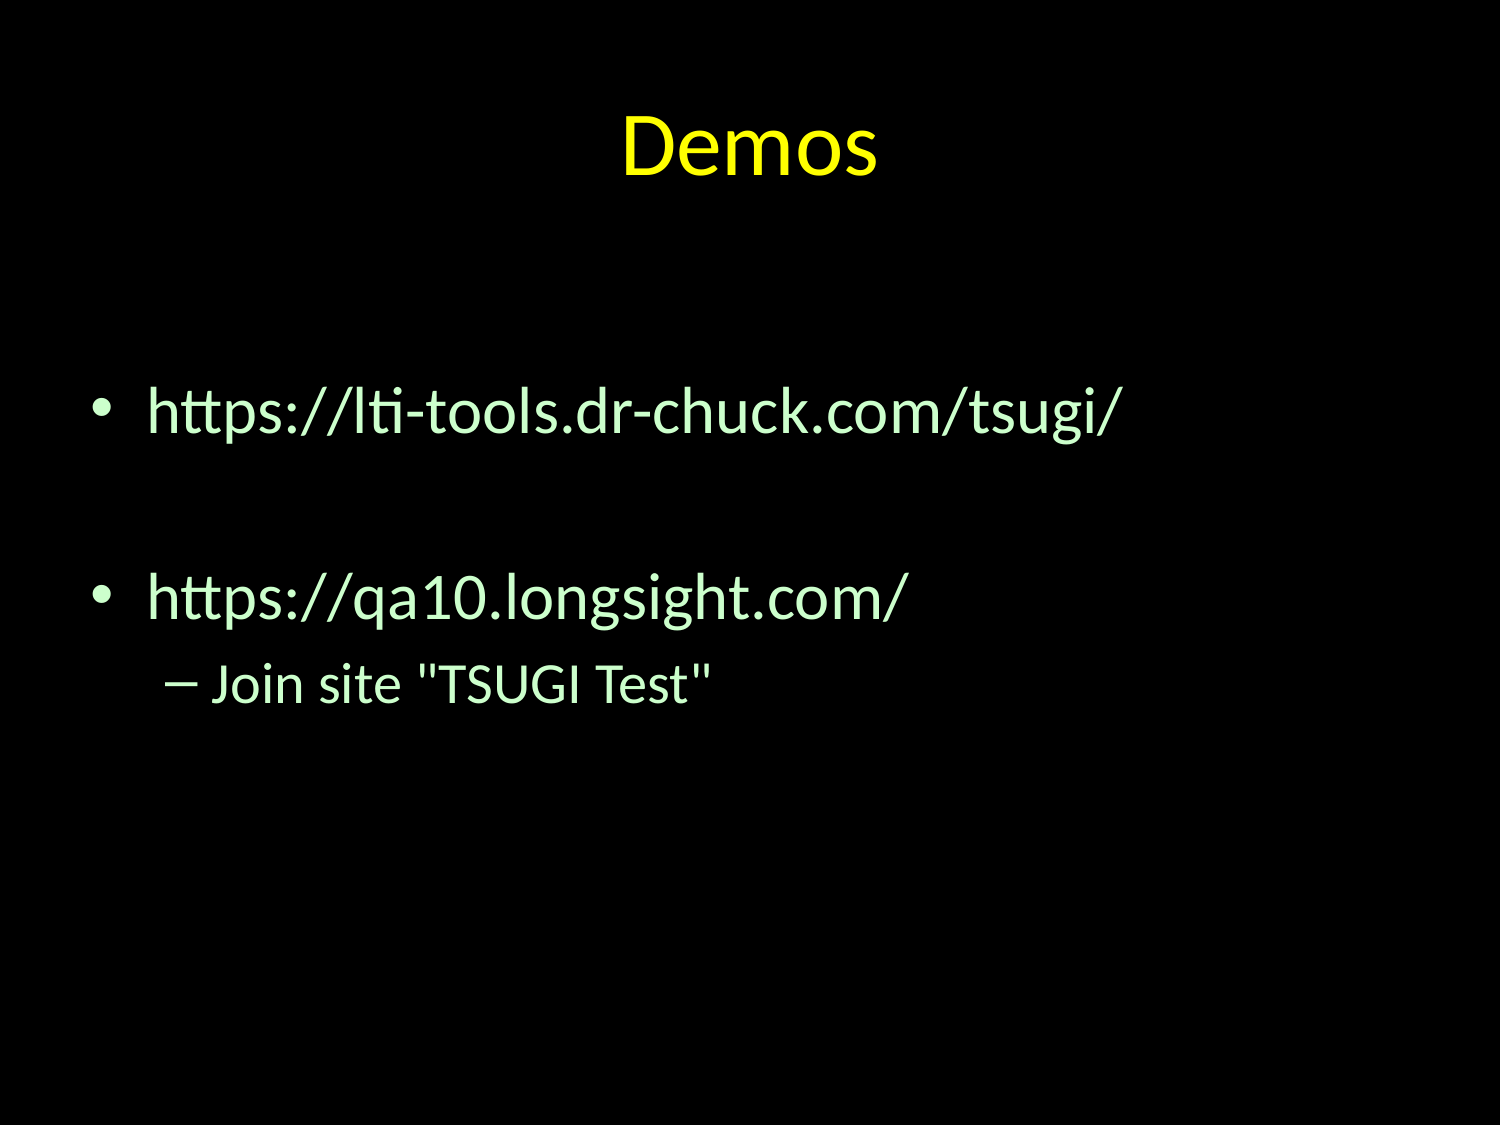

# Demos
https://lti-tools.dr-chuck.com/tsugi/

https://qa10.longsight.com/
Join site "TSUGI Test"